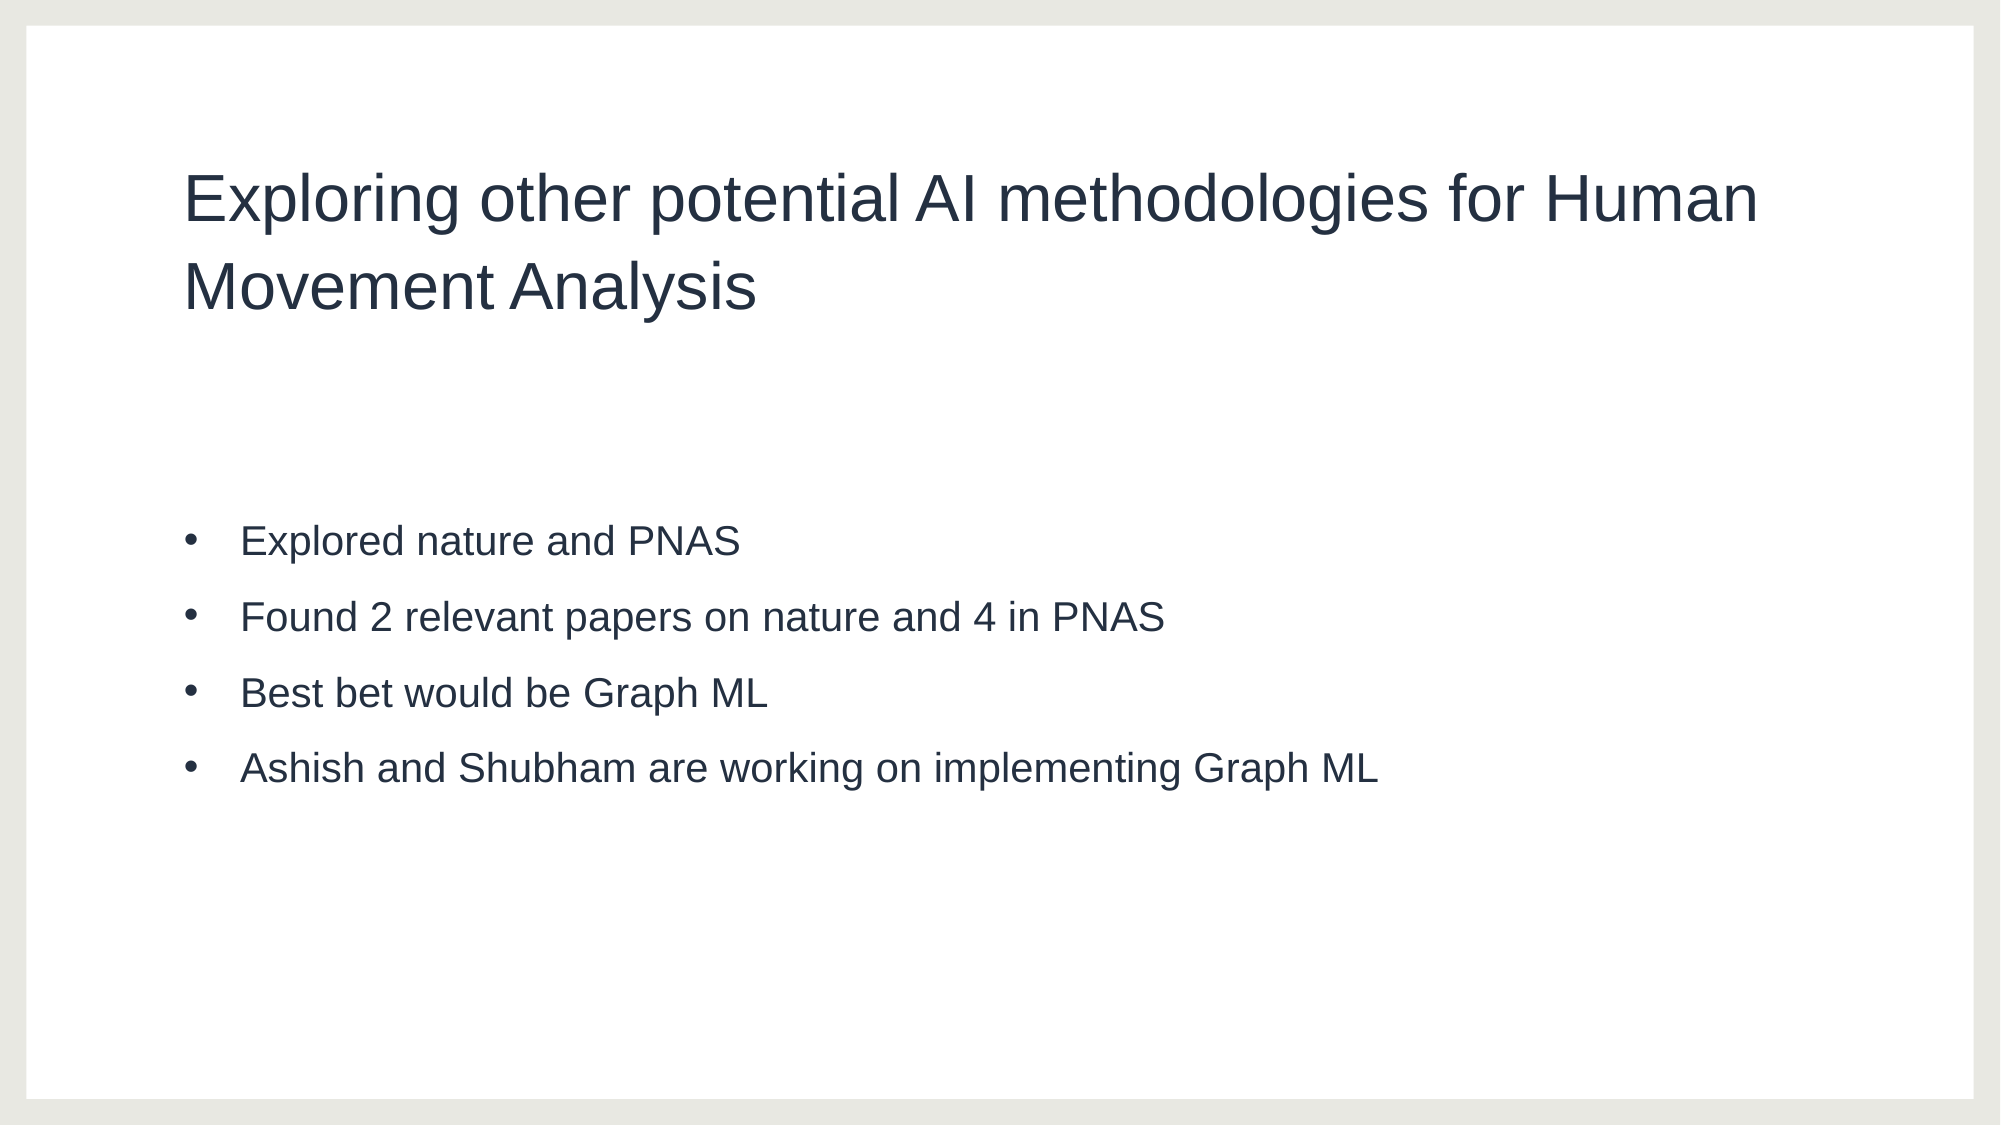

# Exploring other potential AI methodologies for Human Movement Analysis

Explored nature and PNAS
Found 2 relevant papers on nature and 4 in PNAS
Best bet would be Graph ML
Ashish and Shubham are working on implementing Graph ML